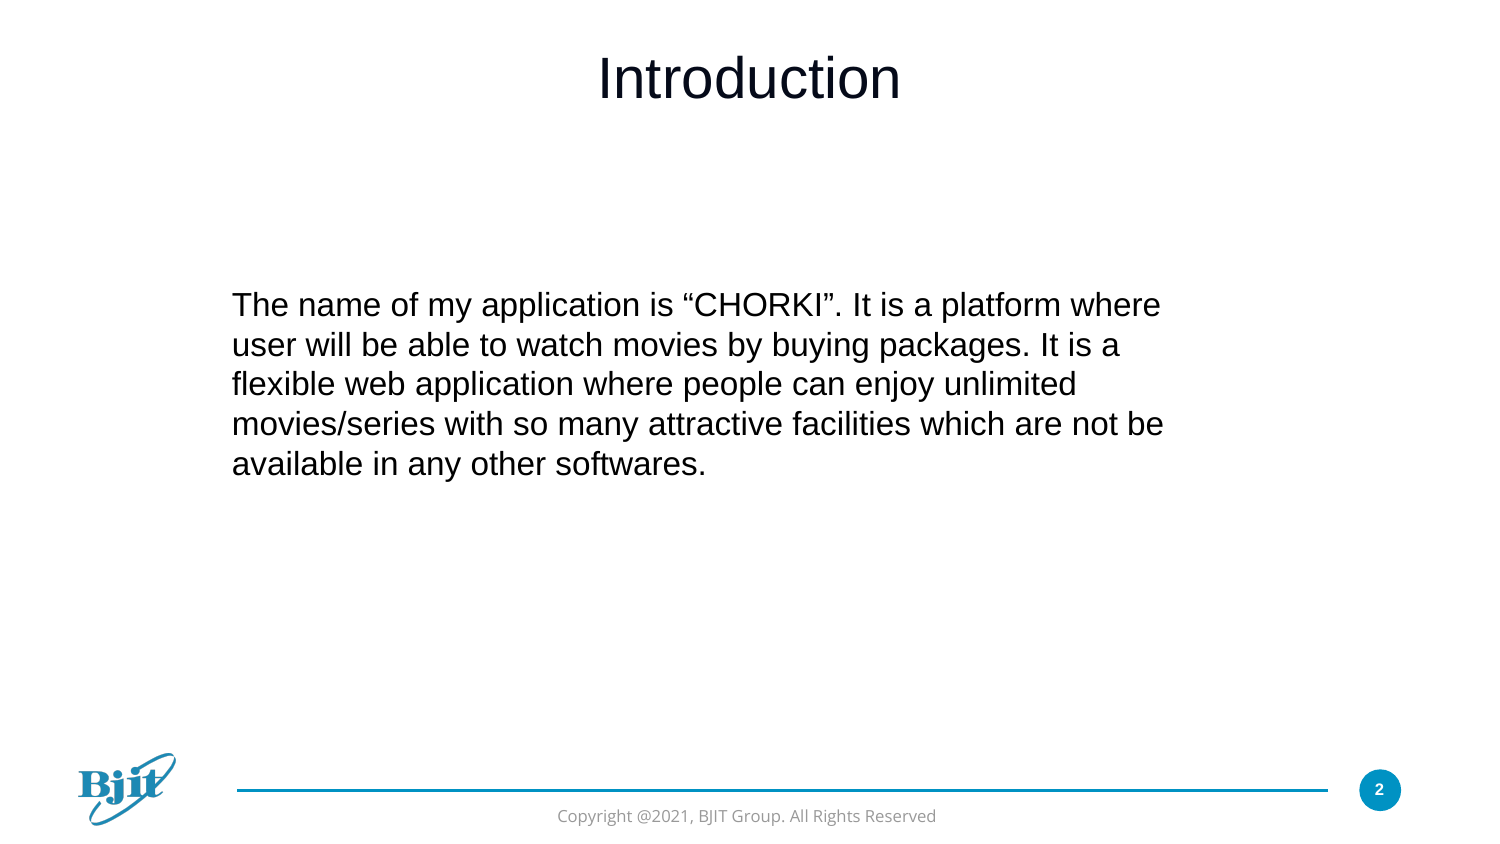

# Introduction
The name of my application is “CHORKI”. It is a platform where user will be able to watch movies by buying packages. It is a flexible web application where people can enjoy unlimited movies/series with so many attractive facilities which are not be available in any other softwares.